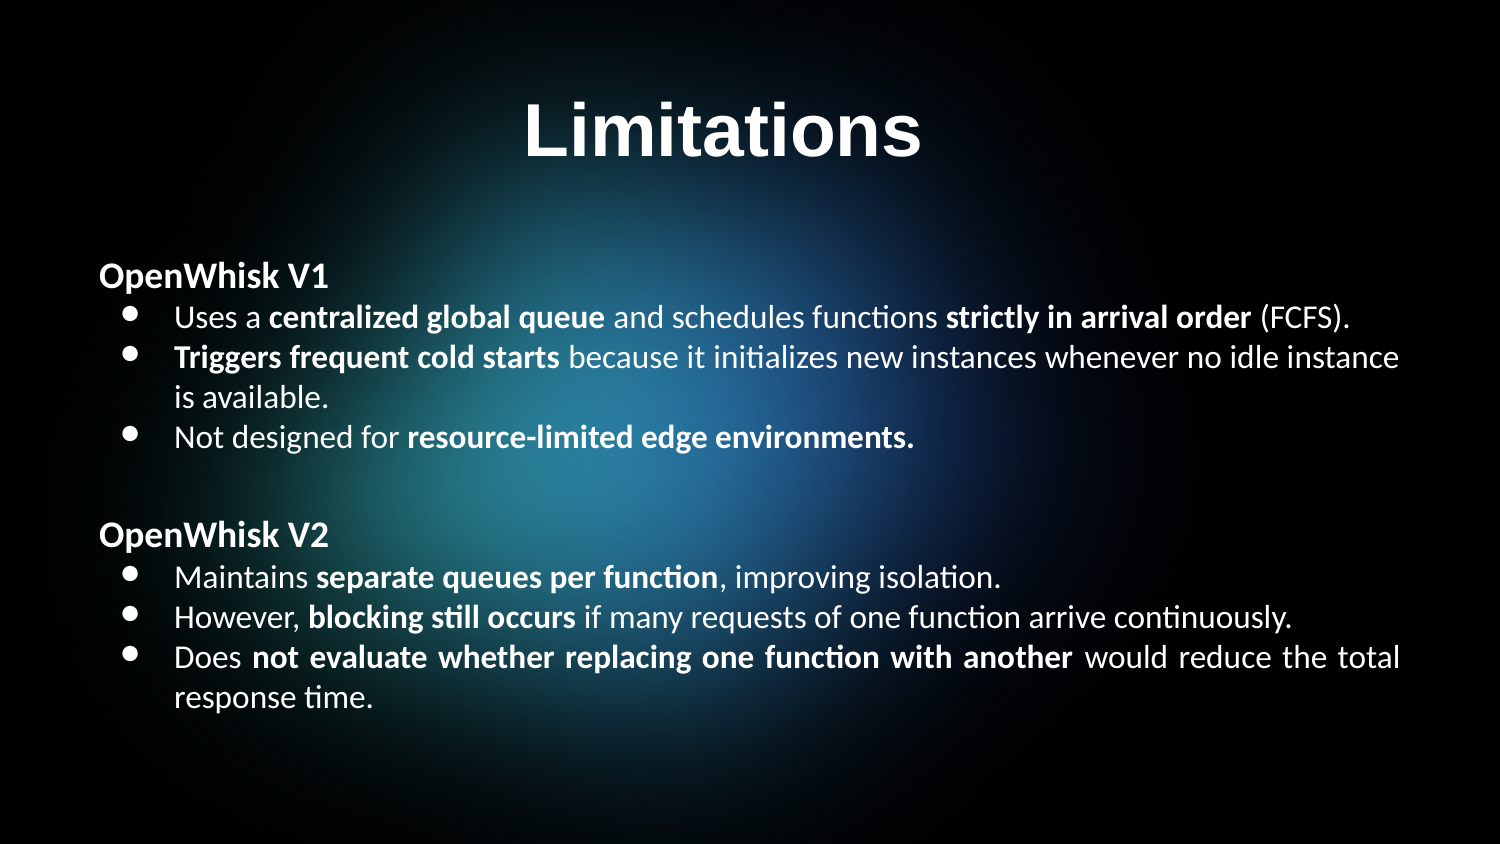

Limitations
OpenWhisk V1
Uses a centralized global queue and schedules functions strictly in arrival order (FCFS).
Triggers frequent cold starts because it initializes new instances whenever no idle instance is available.
Not designed for resource-limited edge environments.

OpenWhisk V2
Maintains separate queues per function, improving isolation.
However, blocking still occurs if many requests of one function arrive continuously.
Does not evaluate whether replacing one function with another would reduce the total response time.